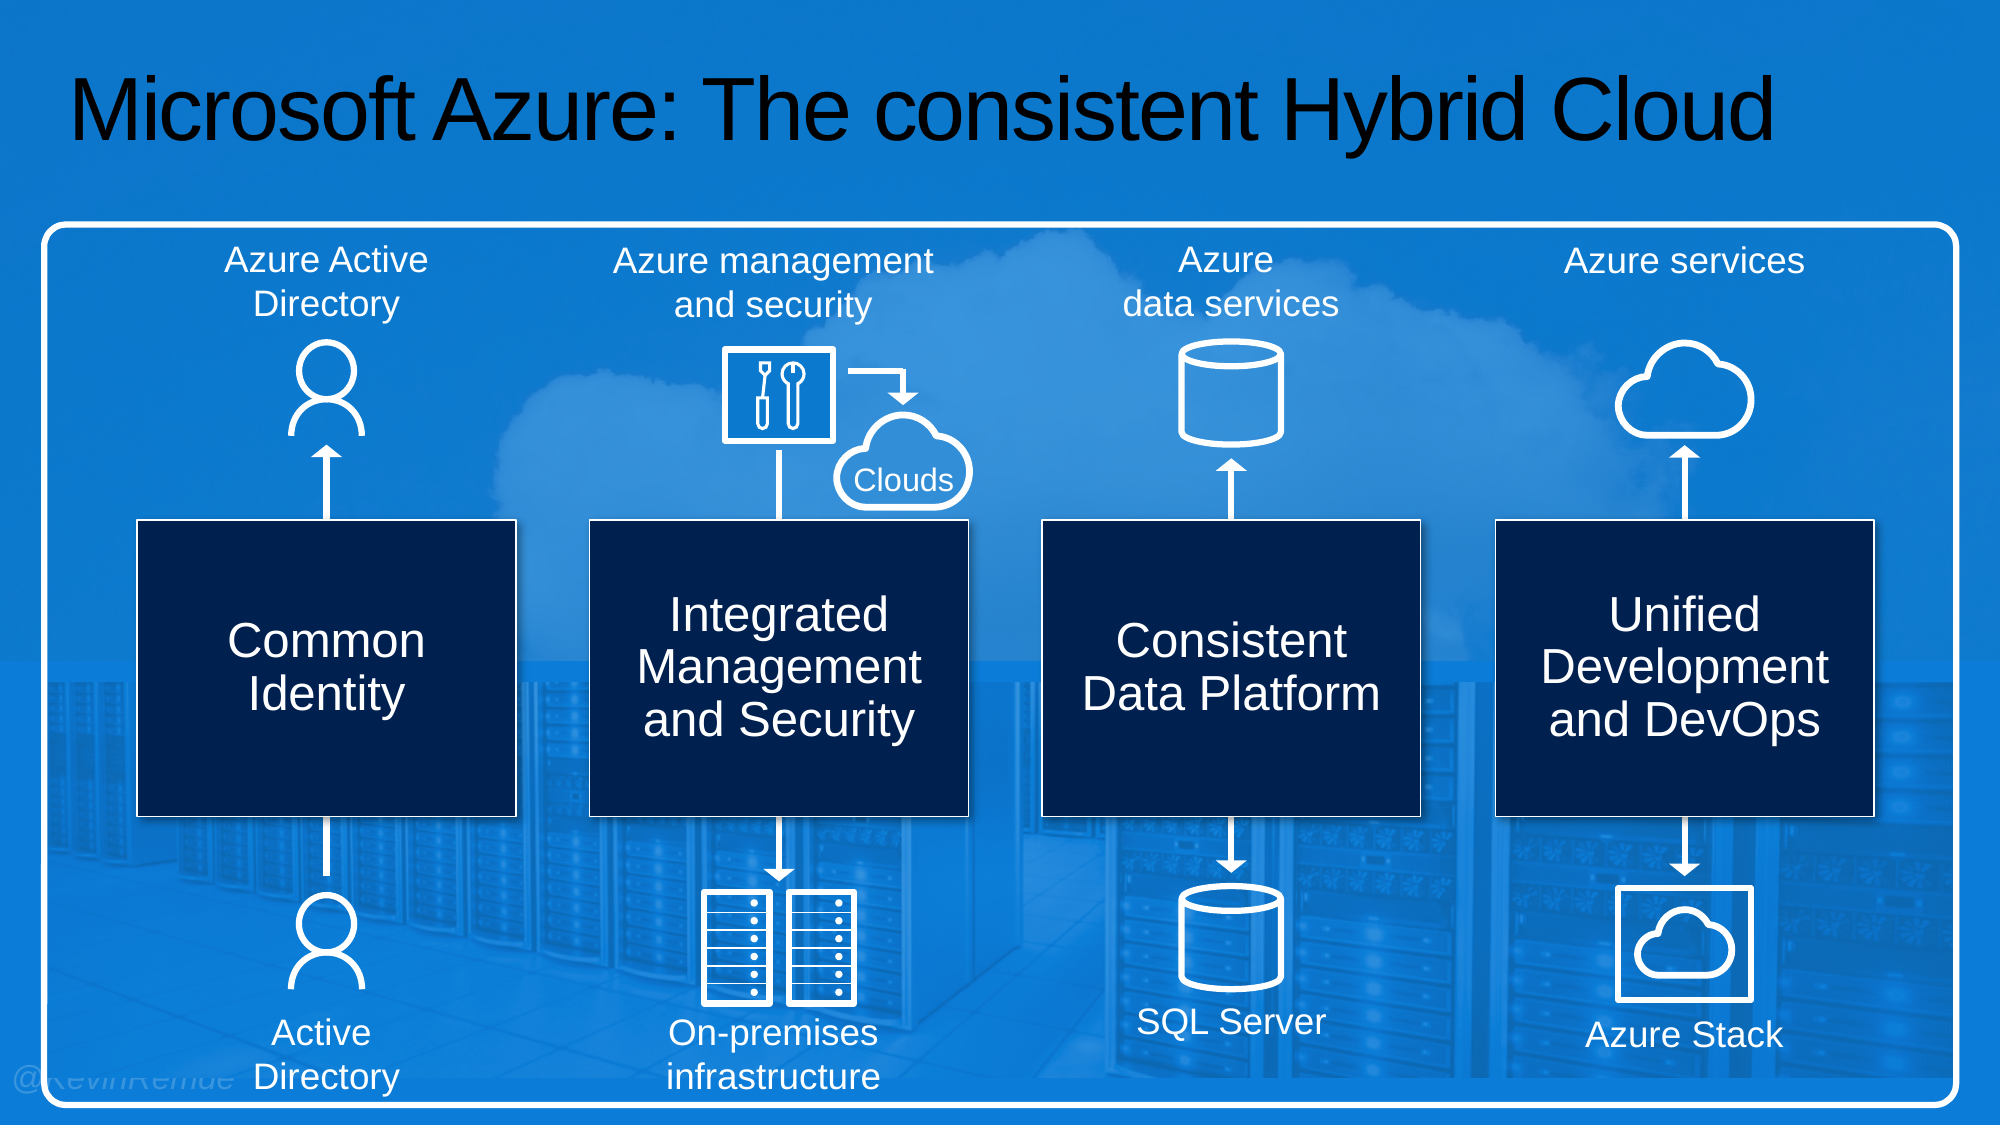

Microsoft Azure: The consistent Hybrid Cloud

Azure services
Azure Active Directory
Azure management and security
Azure
data services

Clouds
Common Identity
Integrated Management and Security
Consistent Data Platform
Unified Development and DevOps

SQL Server
Active
Directory
On-premises
infrastructure
Azure Stack